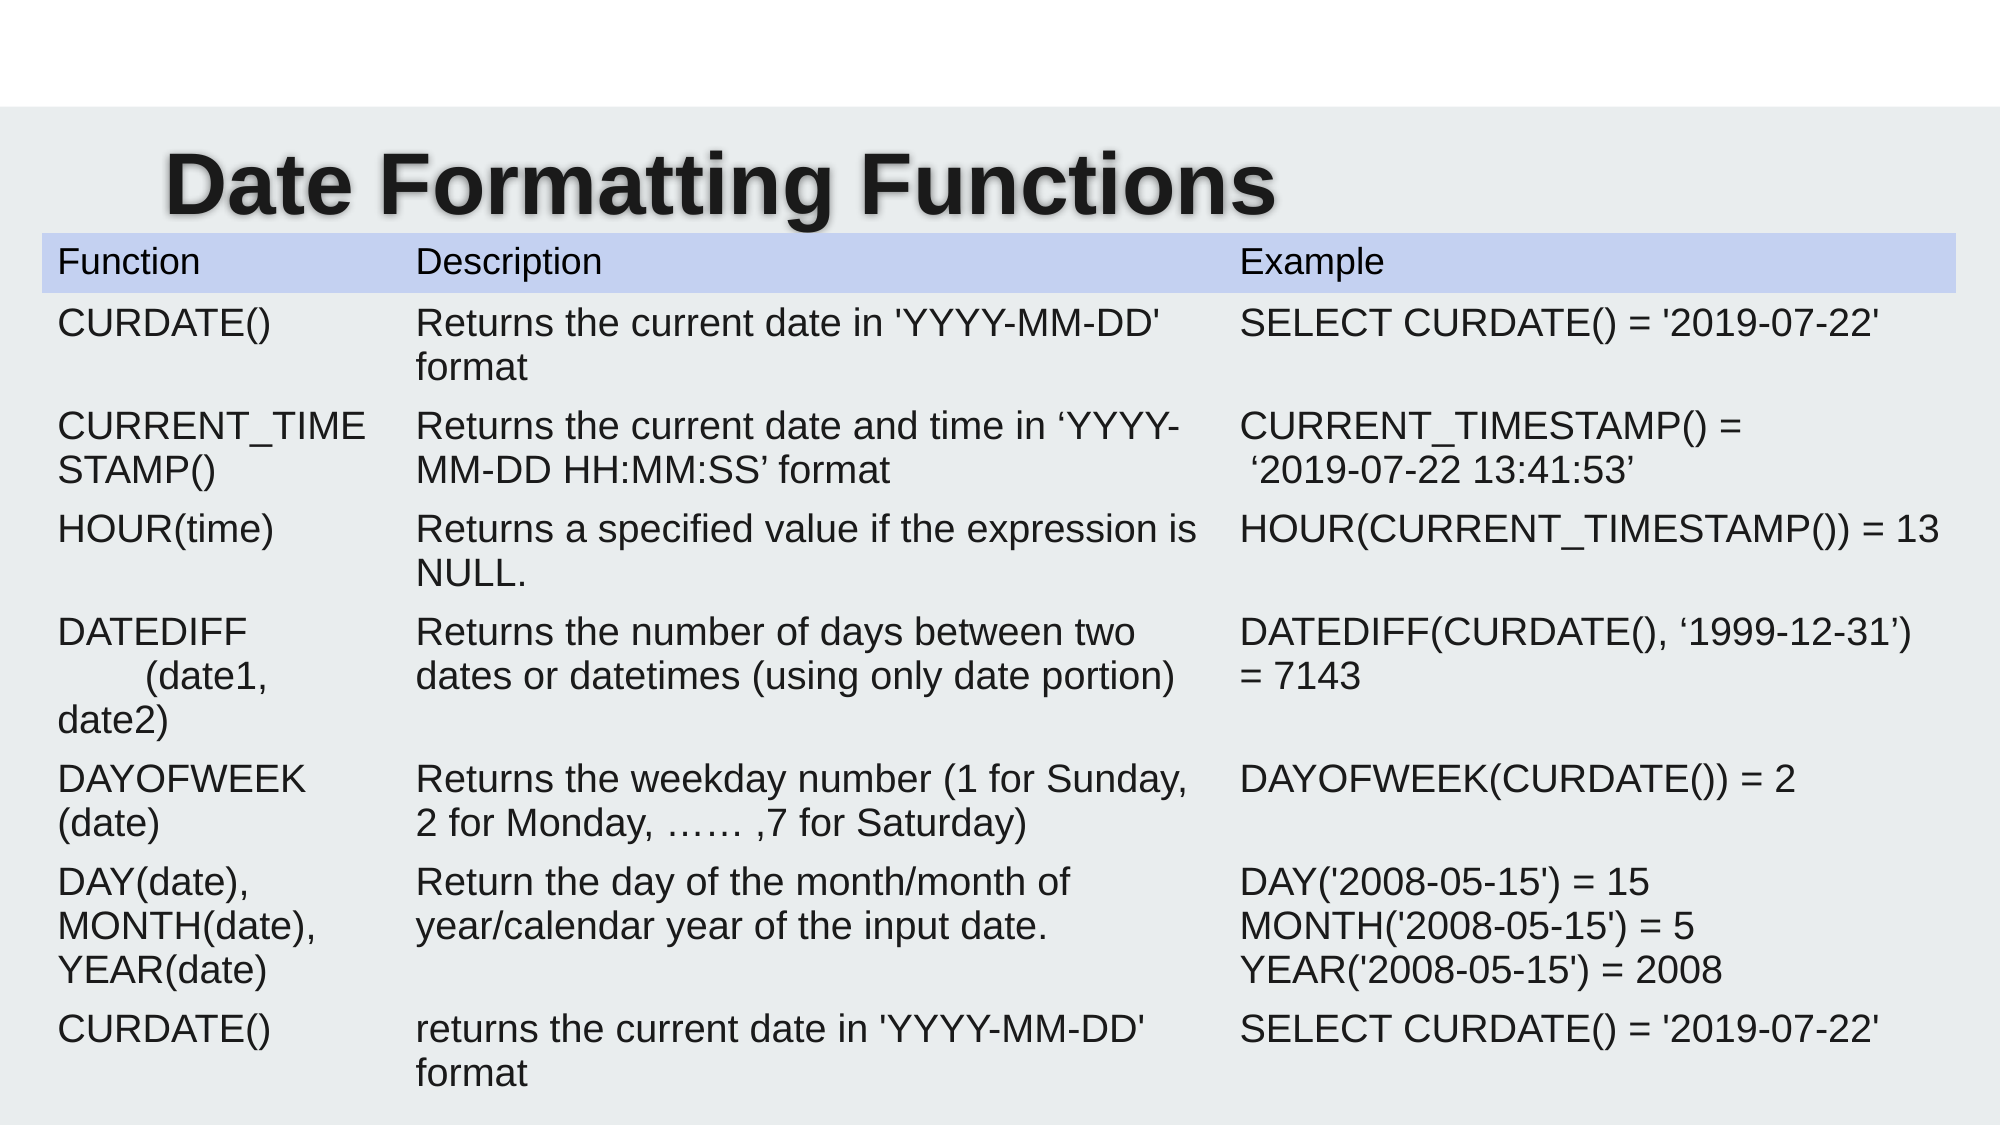

# Date Formatting Functions

| Function | Description | Example |
| --- | --- | --- |
| CURDATE() | Returns the current date in 'YYYY-MM-DD' format | SELECT CURDATE() = '2019-07-22' |
| CURRENT\_TIMESTAMP() | Returns the current date and time in ‘YYYY-MM-DD HH:MM:SS’ format | CURRENT\_TIMESTAMP() = ‘2019-07-22 13:41:53’ |
| HOUR(time) | Returns a specified value if the expression is NULL. | HOUR(CURRENT\_TIMESTAMP()) = 13 |
| DATEDIFF (date1, date2) | Returns the number of days between two dates or datetimes (using only date portion) | DATEDIFF(CURDATE(), ‘1999-12-31’) = 7143 |
| DAYOFWEEK (date) | Returns the weekday number (1 for Sunday, 2 for Monday, …… ,7 for Saturday) | DAYOFWEEK(CURDATE()) = 2 |
| DAY(date), MONTH(date), YEAR(date) | Return the day of the month/month of year/calendar year of the input date. | DAY('2008-05-15') = 15 MONTH('2008-05-15') = 5 YEAR('2008-05-15') = 2008 |
| CURDATE() | returns the current date in 'YYYY-MM-DD' format | SELECT CURDATE() = '2019-07-22' |